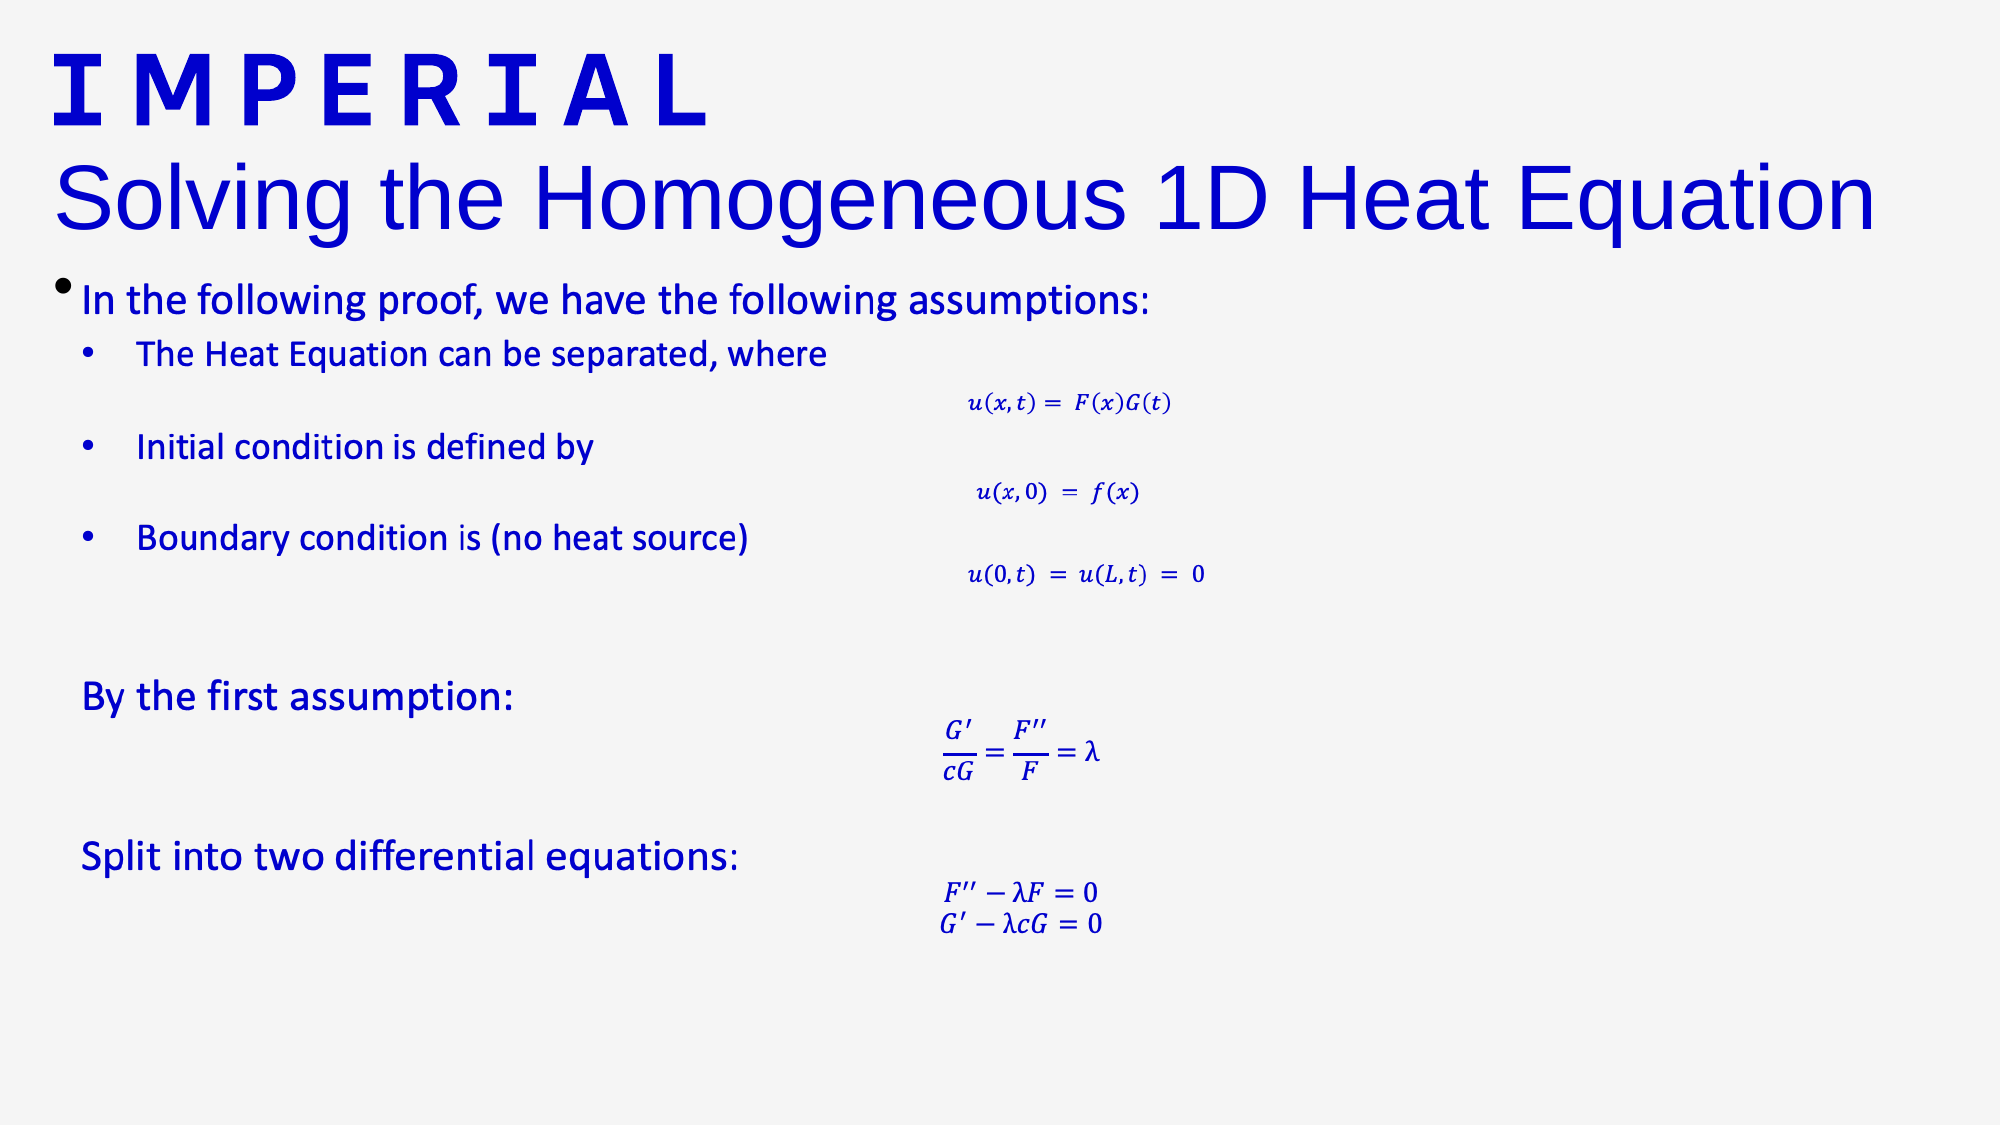

# Solving the Homogeneous 1D Heat Equation